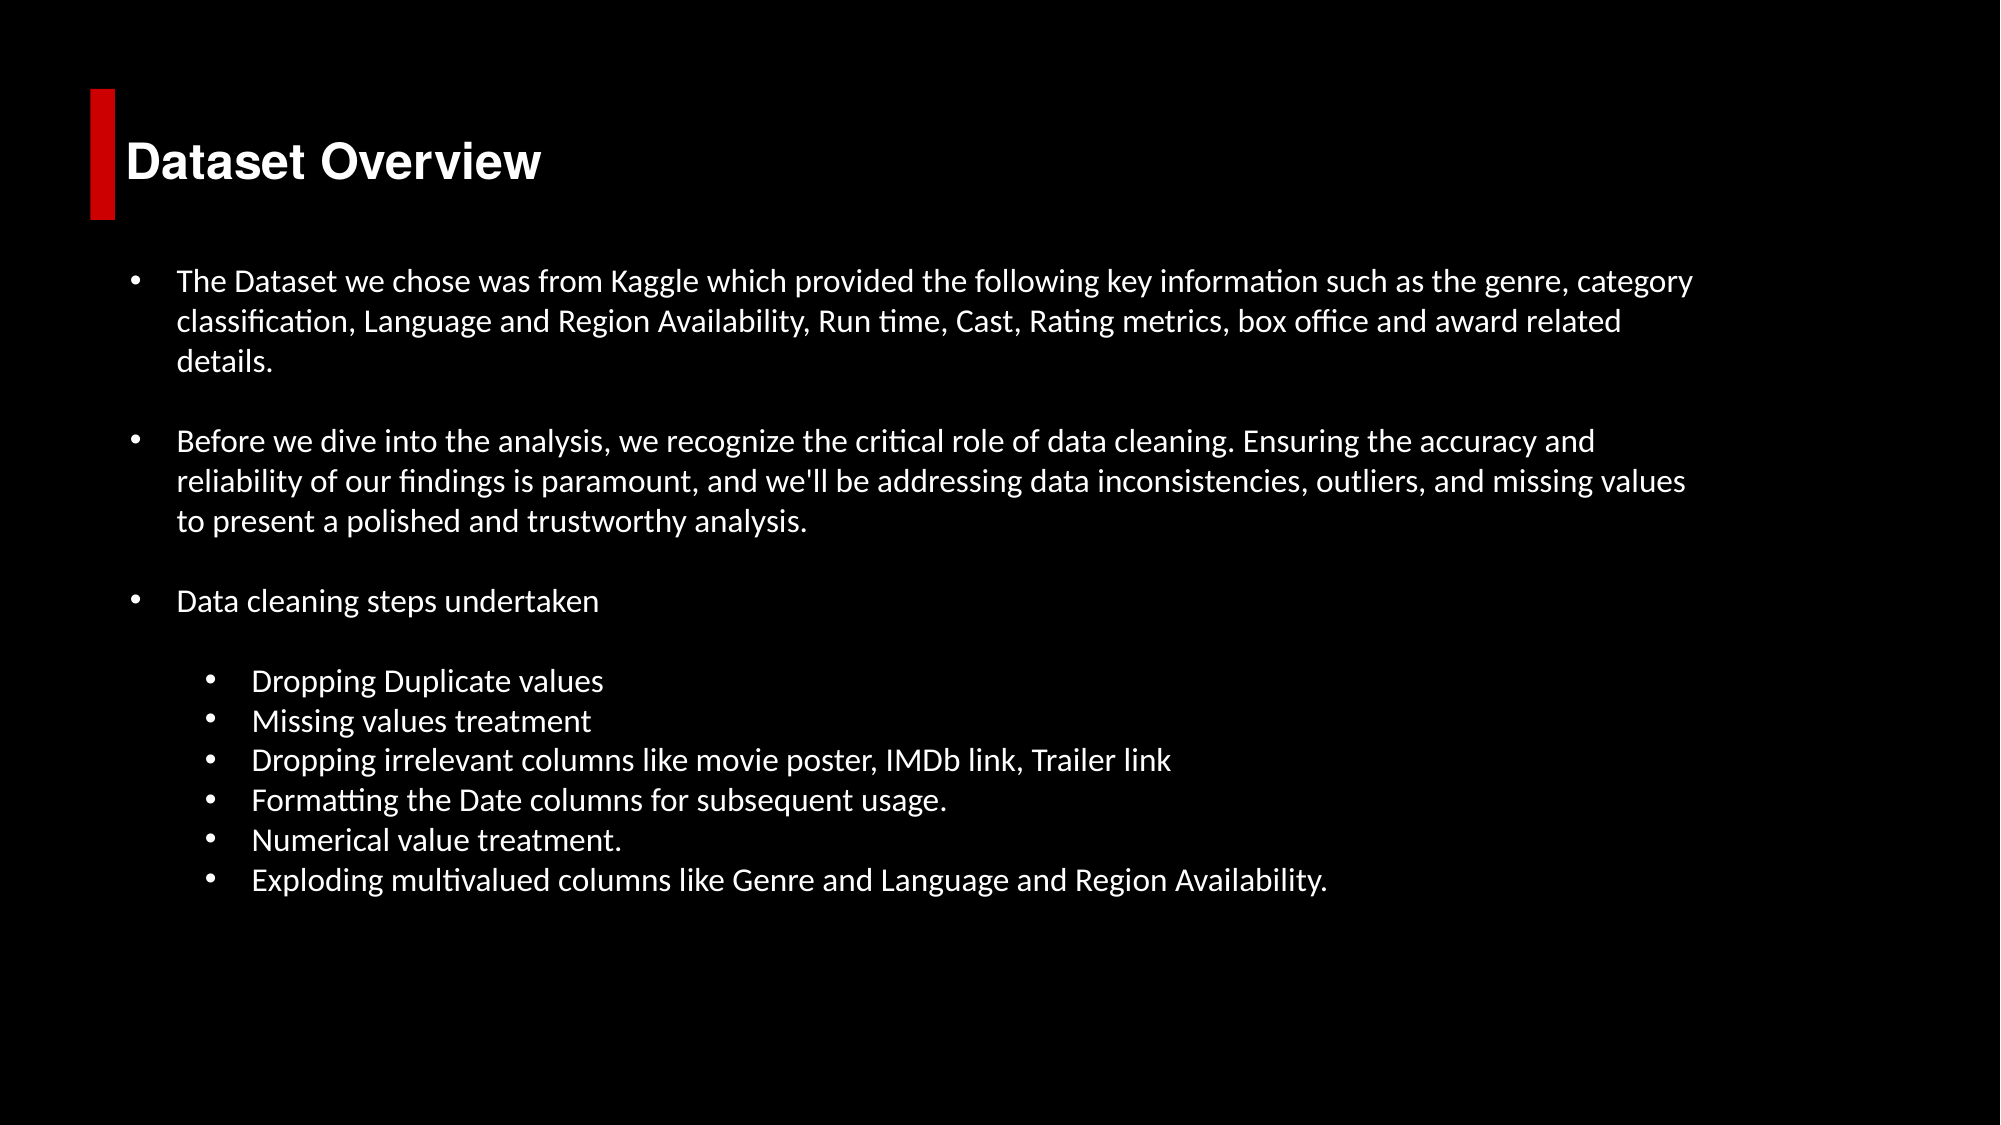

Dataset Overview

The Dataset we chose was from Kaggle which provided the following key information such as the genre, category classification, Language and Region Availability, Run time, Cast, Rating metrics, box office and award related details.
Before we dive into the analysis, we recognize the critical role of data cleaning. Ensuring the accuracy and reliability of our findings is paramount, and we'll be addressing data inconsistencies, outliers, and missing values to present a polished and trustworthy analysis.
Data cleaning steps undertaken
Dropping Duplicate values
Missing values treatment
Dropping irrelevant columns like movie poster, IMDb link, Trailer link
Formatting the Date columns for subsequent usage.
Numerical value treatment.
Exploding multivalued columns like Genre and Language and Region Availability.